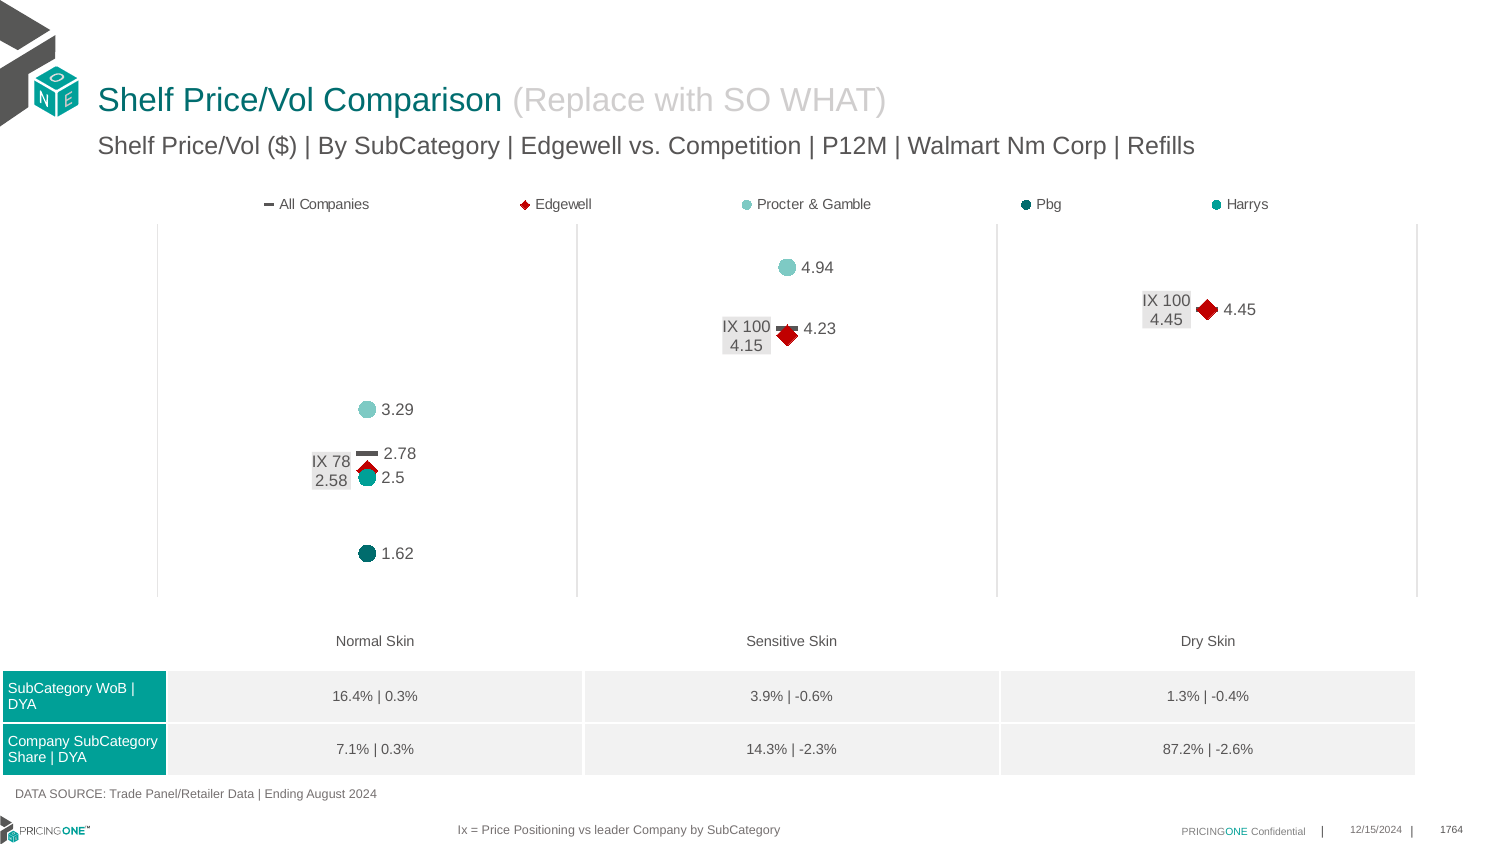

# Shelf Price/Vol Comparison (Replace with SO WHAT)
Shelf Price/Vol ($) | By SubCategory | Edgewell vs. Competition | P12M | Walmart Nm Corp | Refills

### Chart

| Category | All Companies | Edgewell | Procter & Gamble | Pbg | Harrys |
|---|---|---|---|---|---|
| IX 78 | 2.78 | 2.58 | 3.29 | 1.62 | 2.5 |
| IX 100 | 4.23 | 4.15 | 4.94 | None | None |
| IX 100 | 4.45 | 4.45 | None | None | None |
|  | Normal Skin | Sensitive Skin | Dry Skin |
| --- | --- | --- | --- |
| SubCategory WoB | DYA | 16.4% | 0.3% | 3.9% | -0.6% | 1.3% | -0.4% |
| Company SubCategory Share | DYA | 7.1% | 0.3% | 14.3% | -2.3% | 87.2% | -2.6% |
DATA SOURCE: Trade Panel/Retailer Data | Ending August 2024
Ix = Price Positioning vs leader Company by SubCategory
12/15/2024
1764